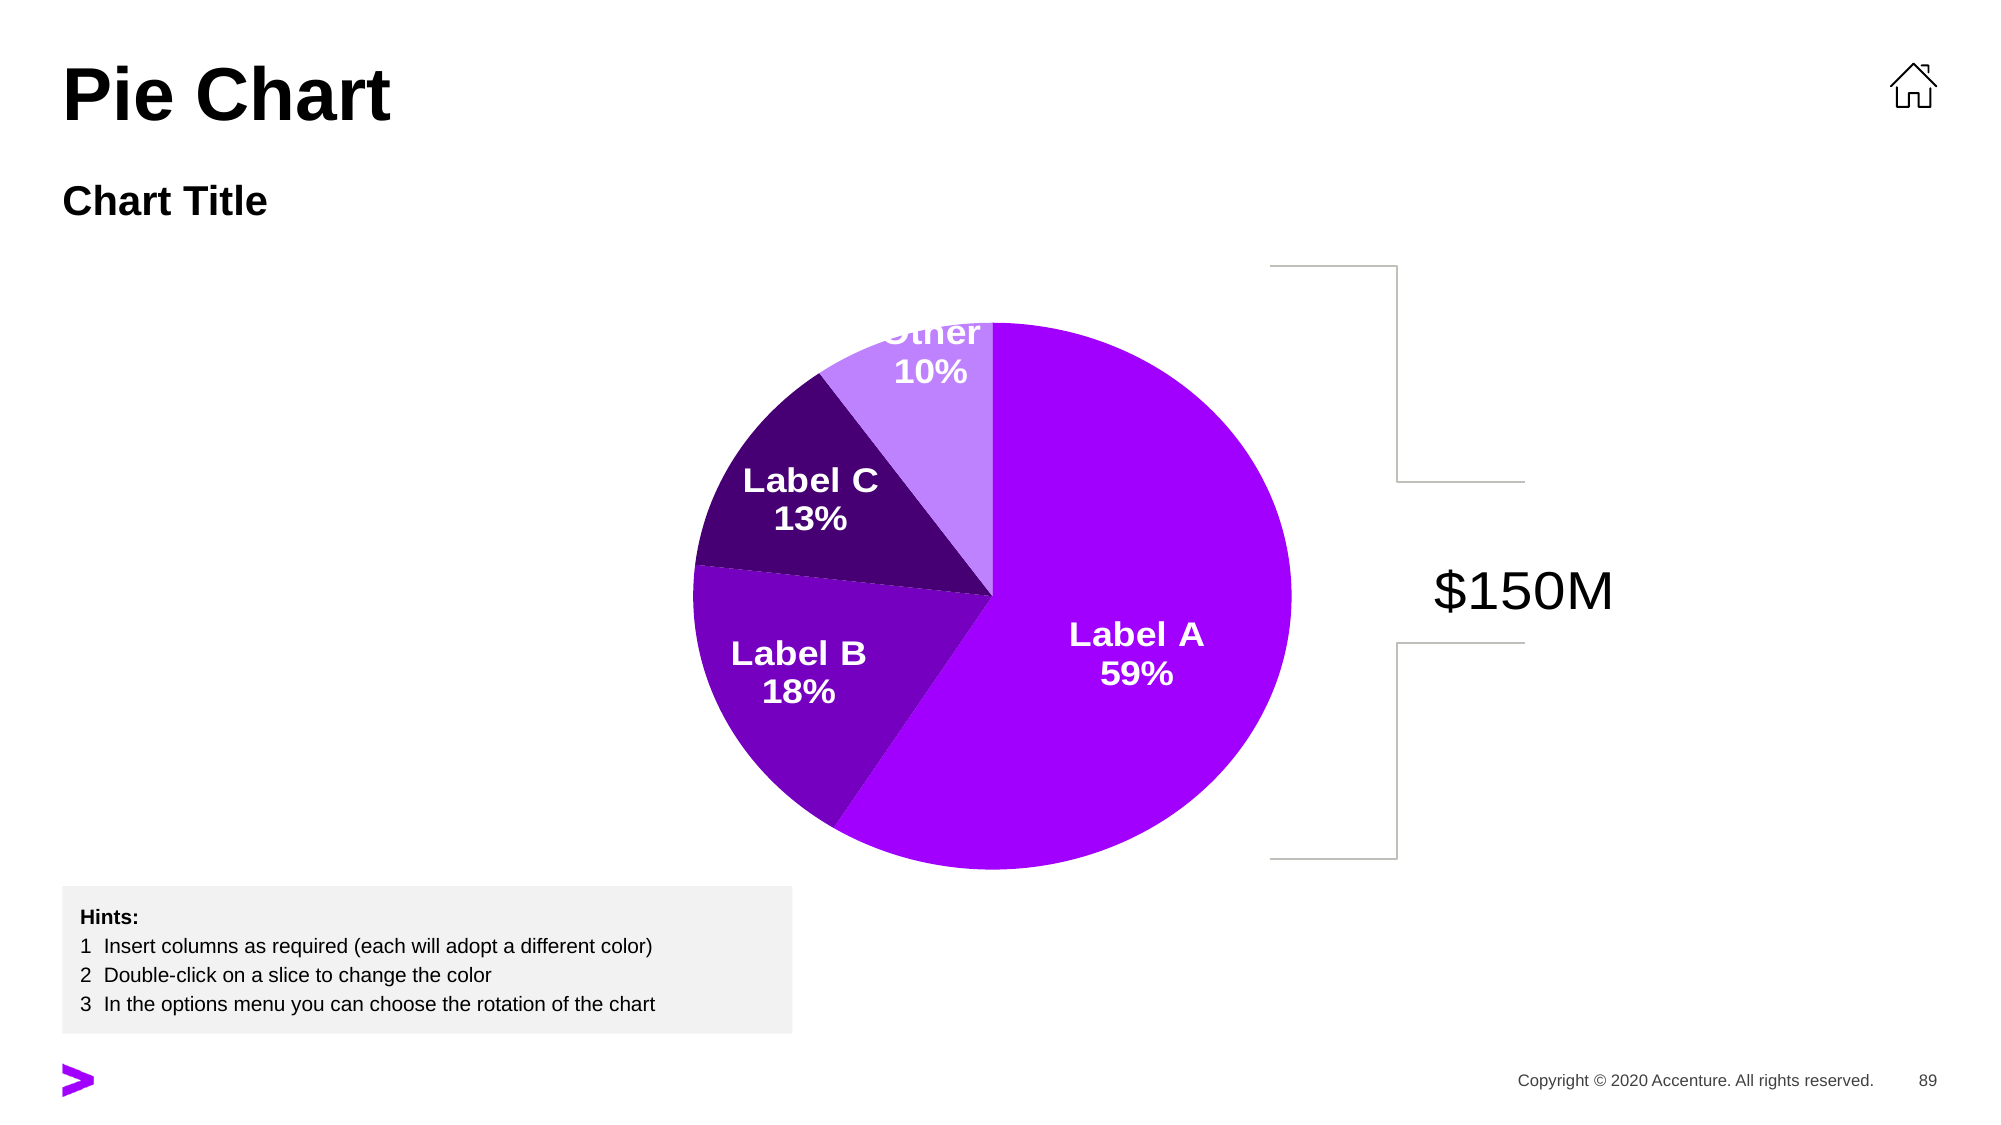

# Pie Chart

Chart Title

### Chart

| Category | Group 1 | 3 |
|---|---|---|
| Label A | 90.0 | 0.0 |
| Label B | 27.4 | None |
| Label C | 20.4 | None |
| Other | 15.0 | None |
Hints:
1	Insert columns as required (each will adopt a different color)
2	Double-click on a slice to change the color
3	In the options menu you can choose the rotation of the chart